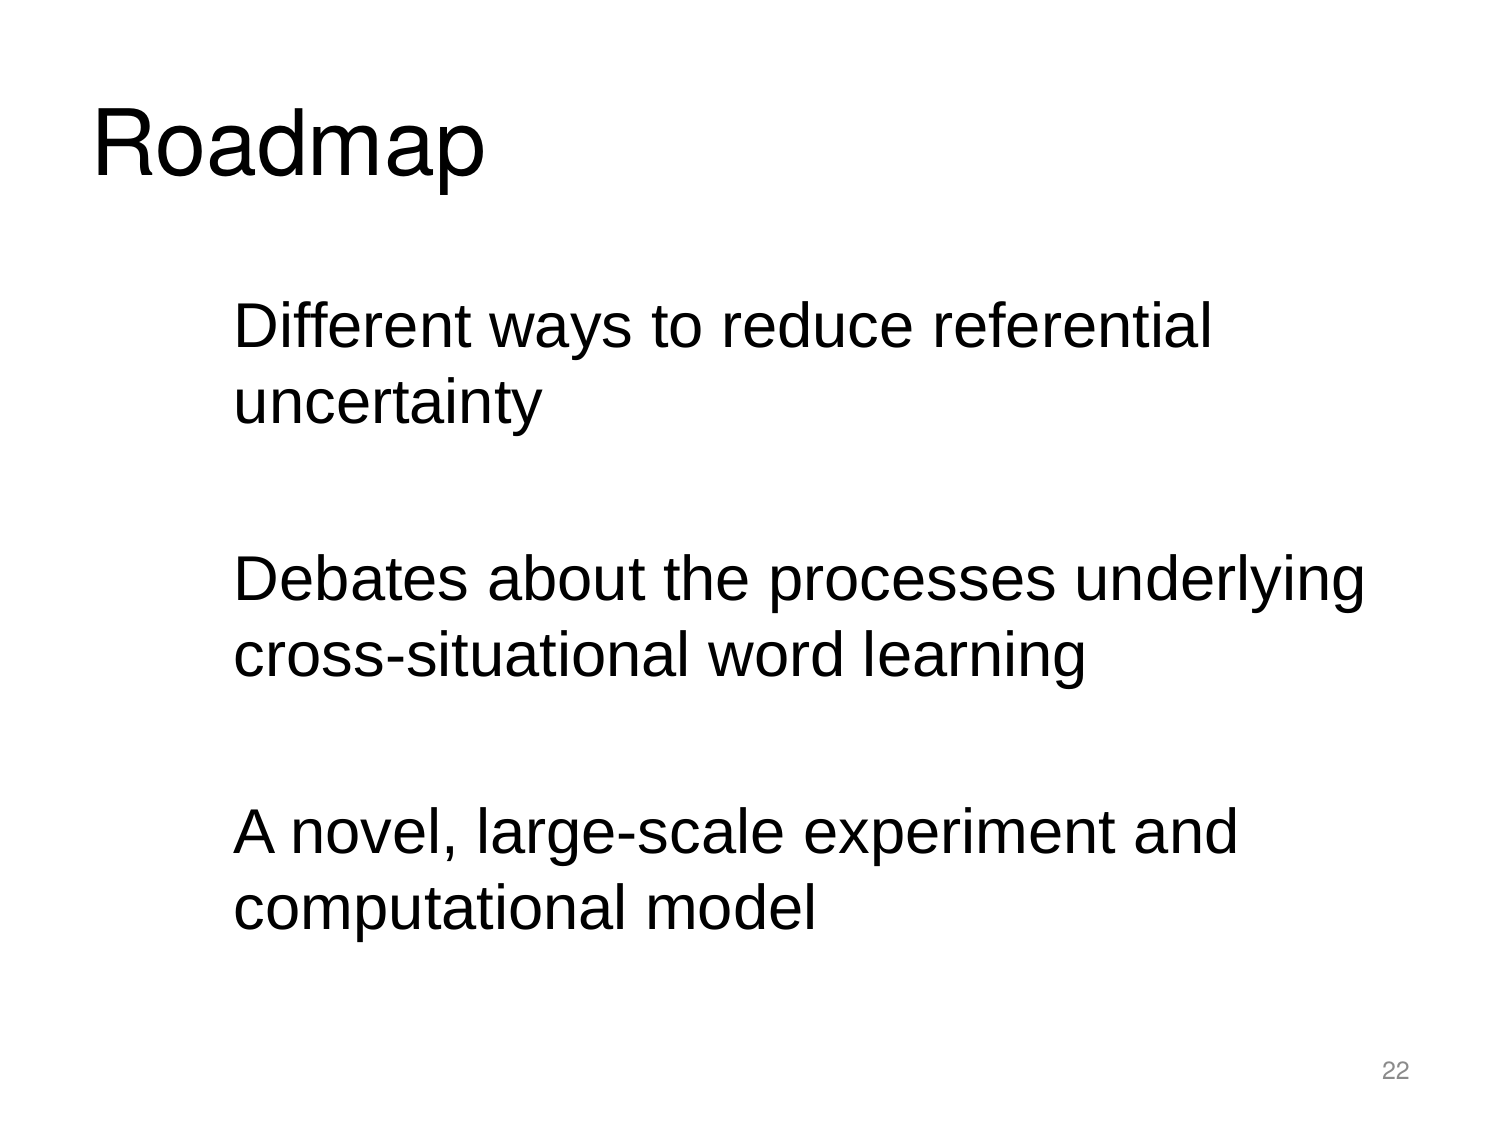

# Roadmap
Different ways to reduce referential uncertainty

Debates about the processes underlying cross-situational word learning

A novel, large-scale experiment and computational model
22